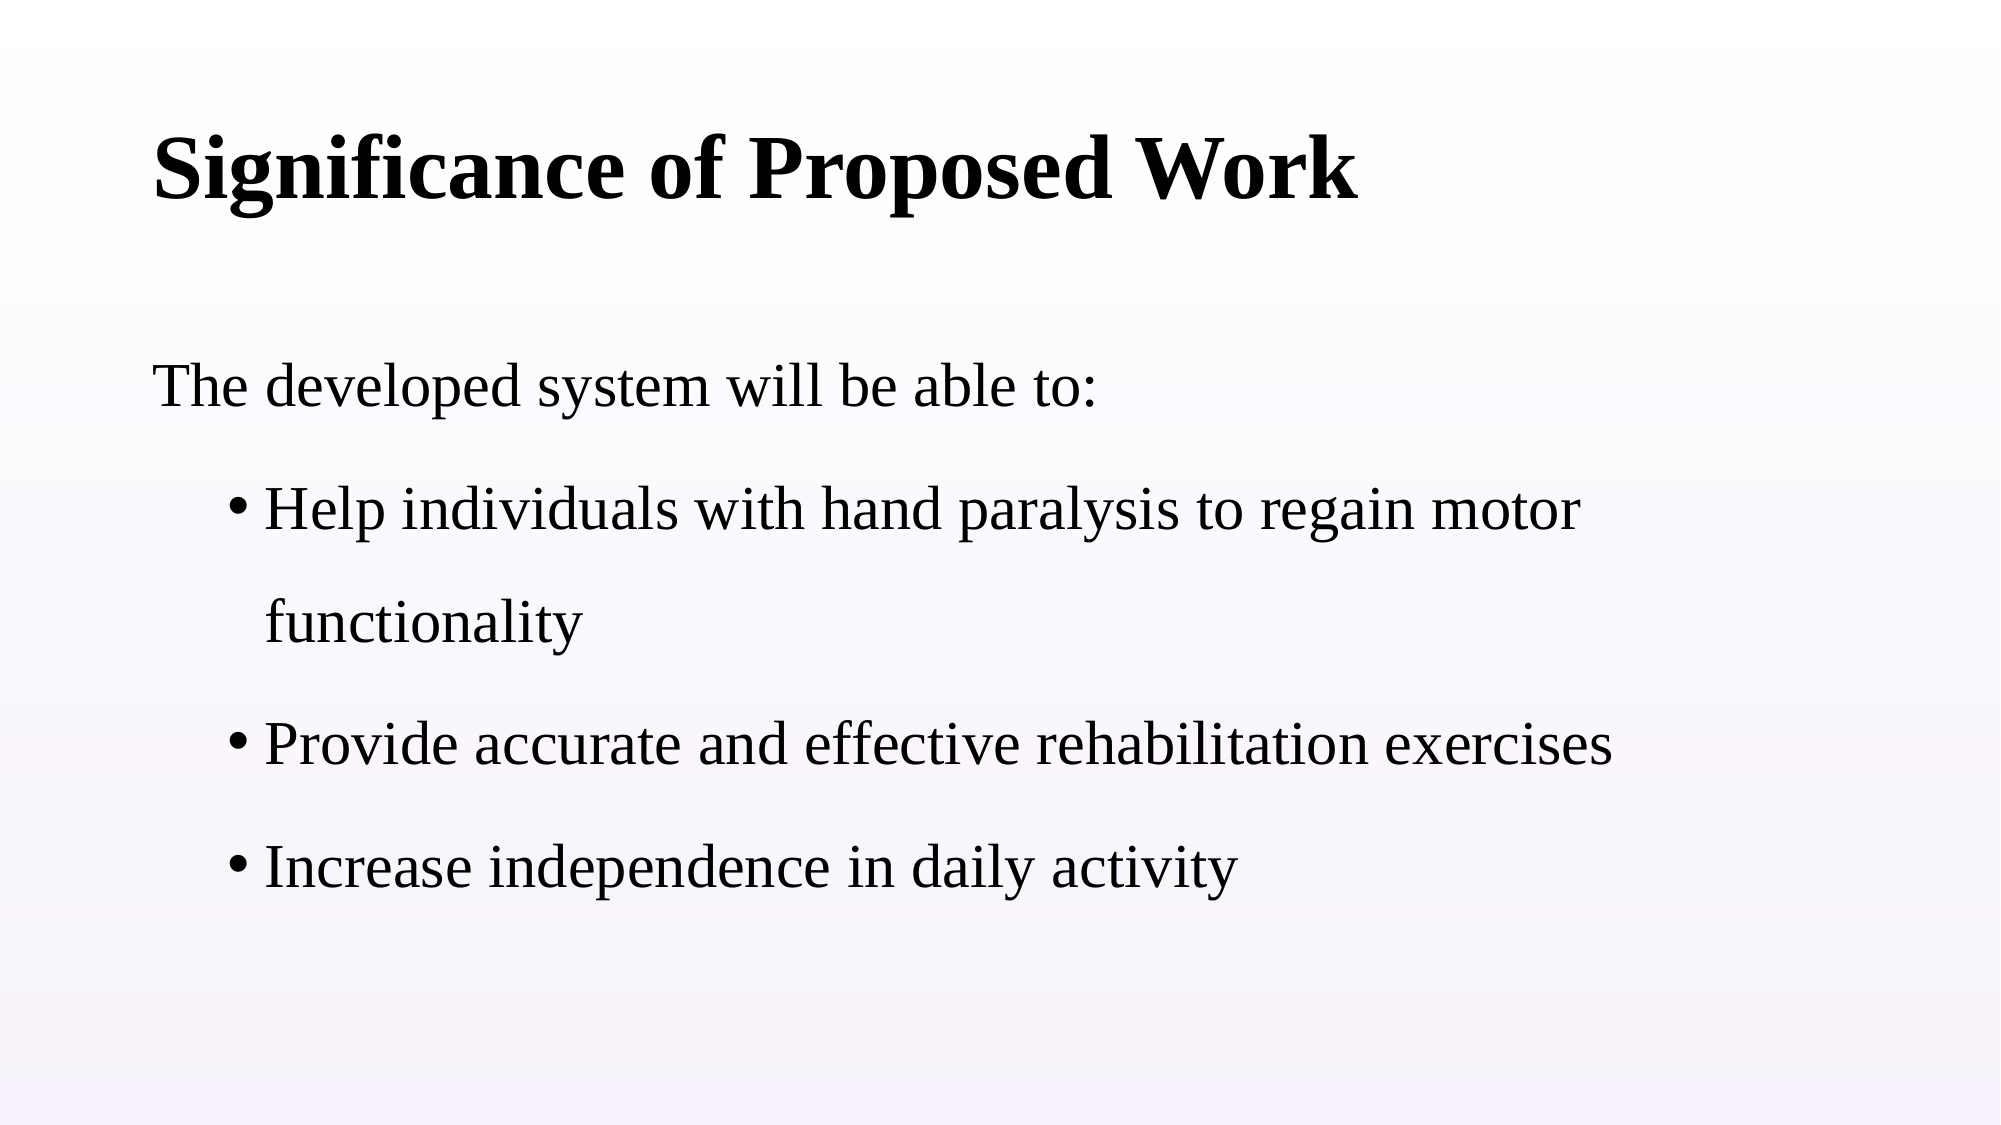

# Significance of Proposed Work
The developed system will be able to:
Help individuals with hand paralysis to regain motor functionality
Provide accurate and effective rehabilitation exercises
Increase independence in daily activity